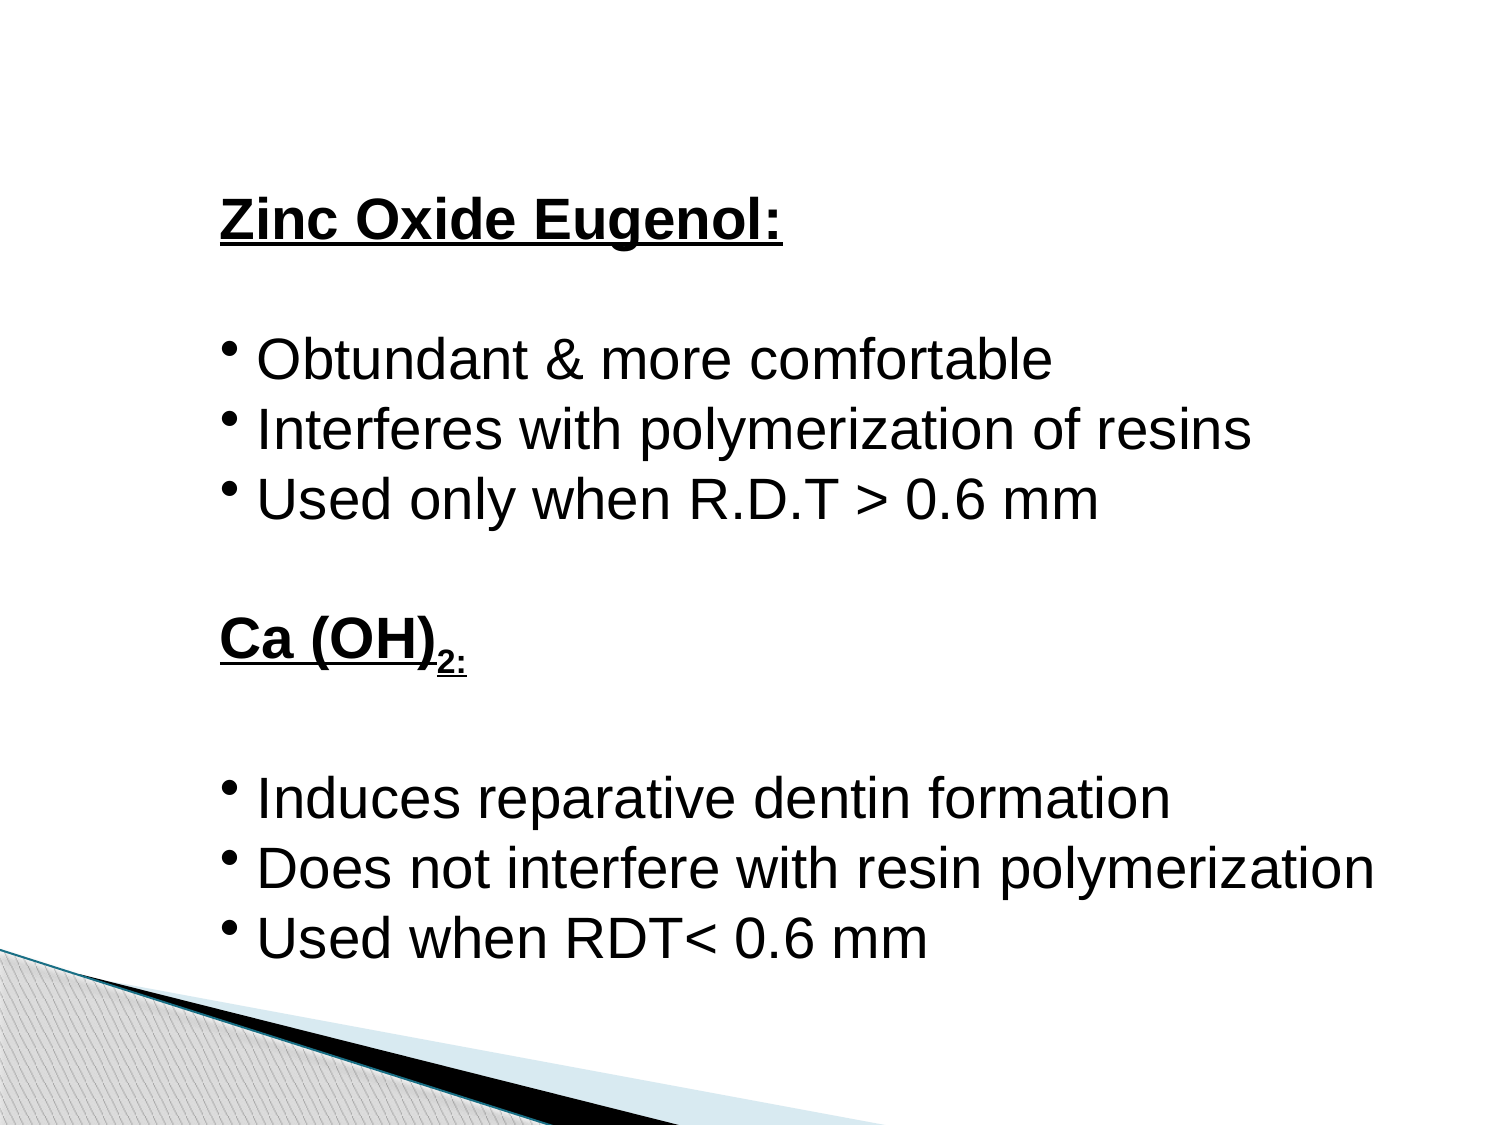

Zinc Oxide Eugenol:

 Obtundant & more comfortable
 Interferes with polymerization of resins
 Used only when R.D.T > 0.6 mm

Ca (OH)2:

 Induces reparative dentin formation
 Does not interfere with resin polymerization
 Used when RDT< 0.6 mm